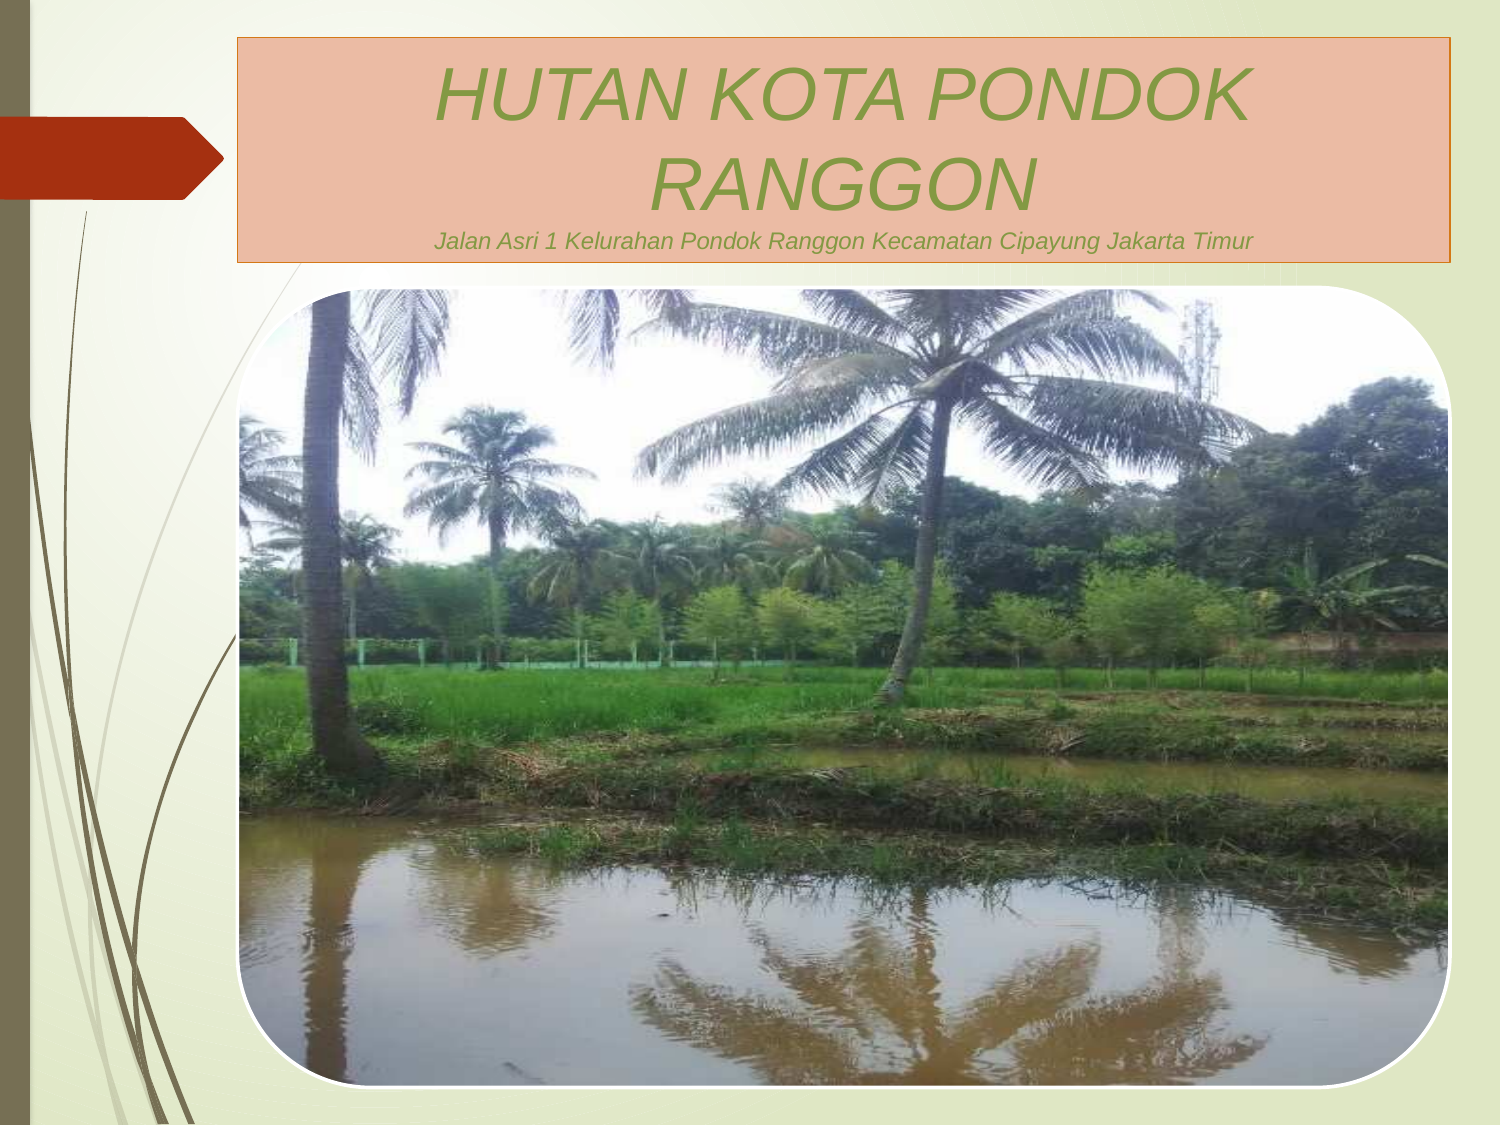

# HUTAN KOTA PONDOK RANGGON Jalan Asri 1 Kelurahan Pondok Ranggon Kecamatan Cipayung Jakarta Timur